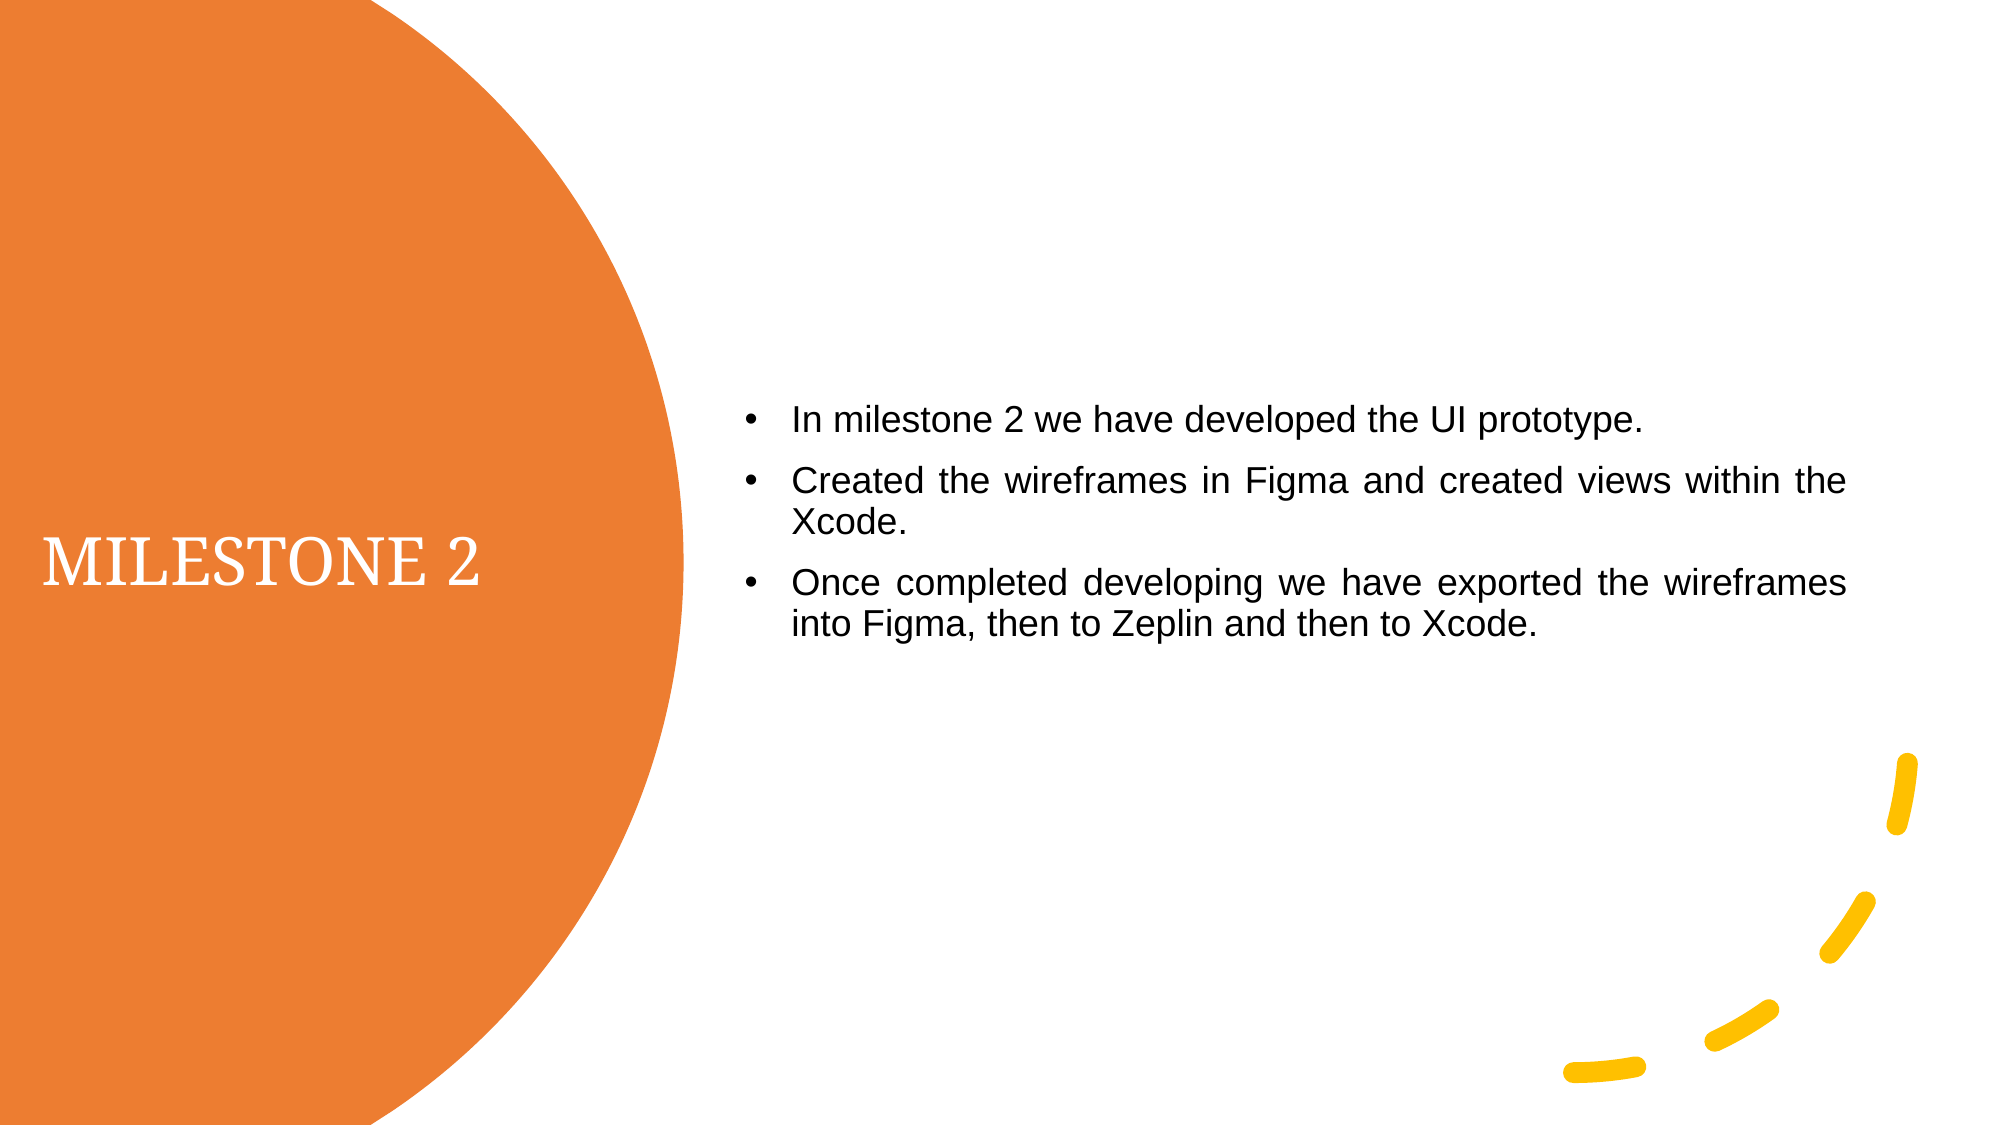

In milestone 2 we have developed the UI prototype.
Created the wireframes in Figma and created views within the Xcode.
Once completed developing we have exported the wireframes into Figma, then to Zeplin and then to Xcode.

# MILESTONE 2